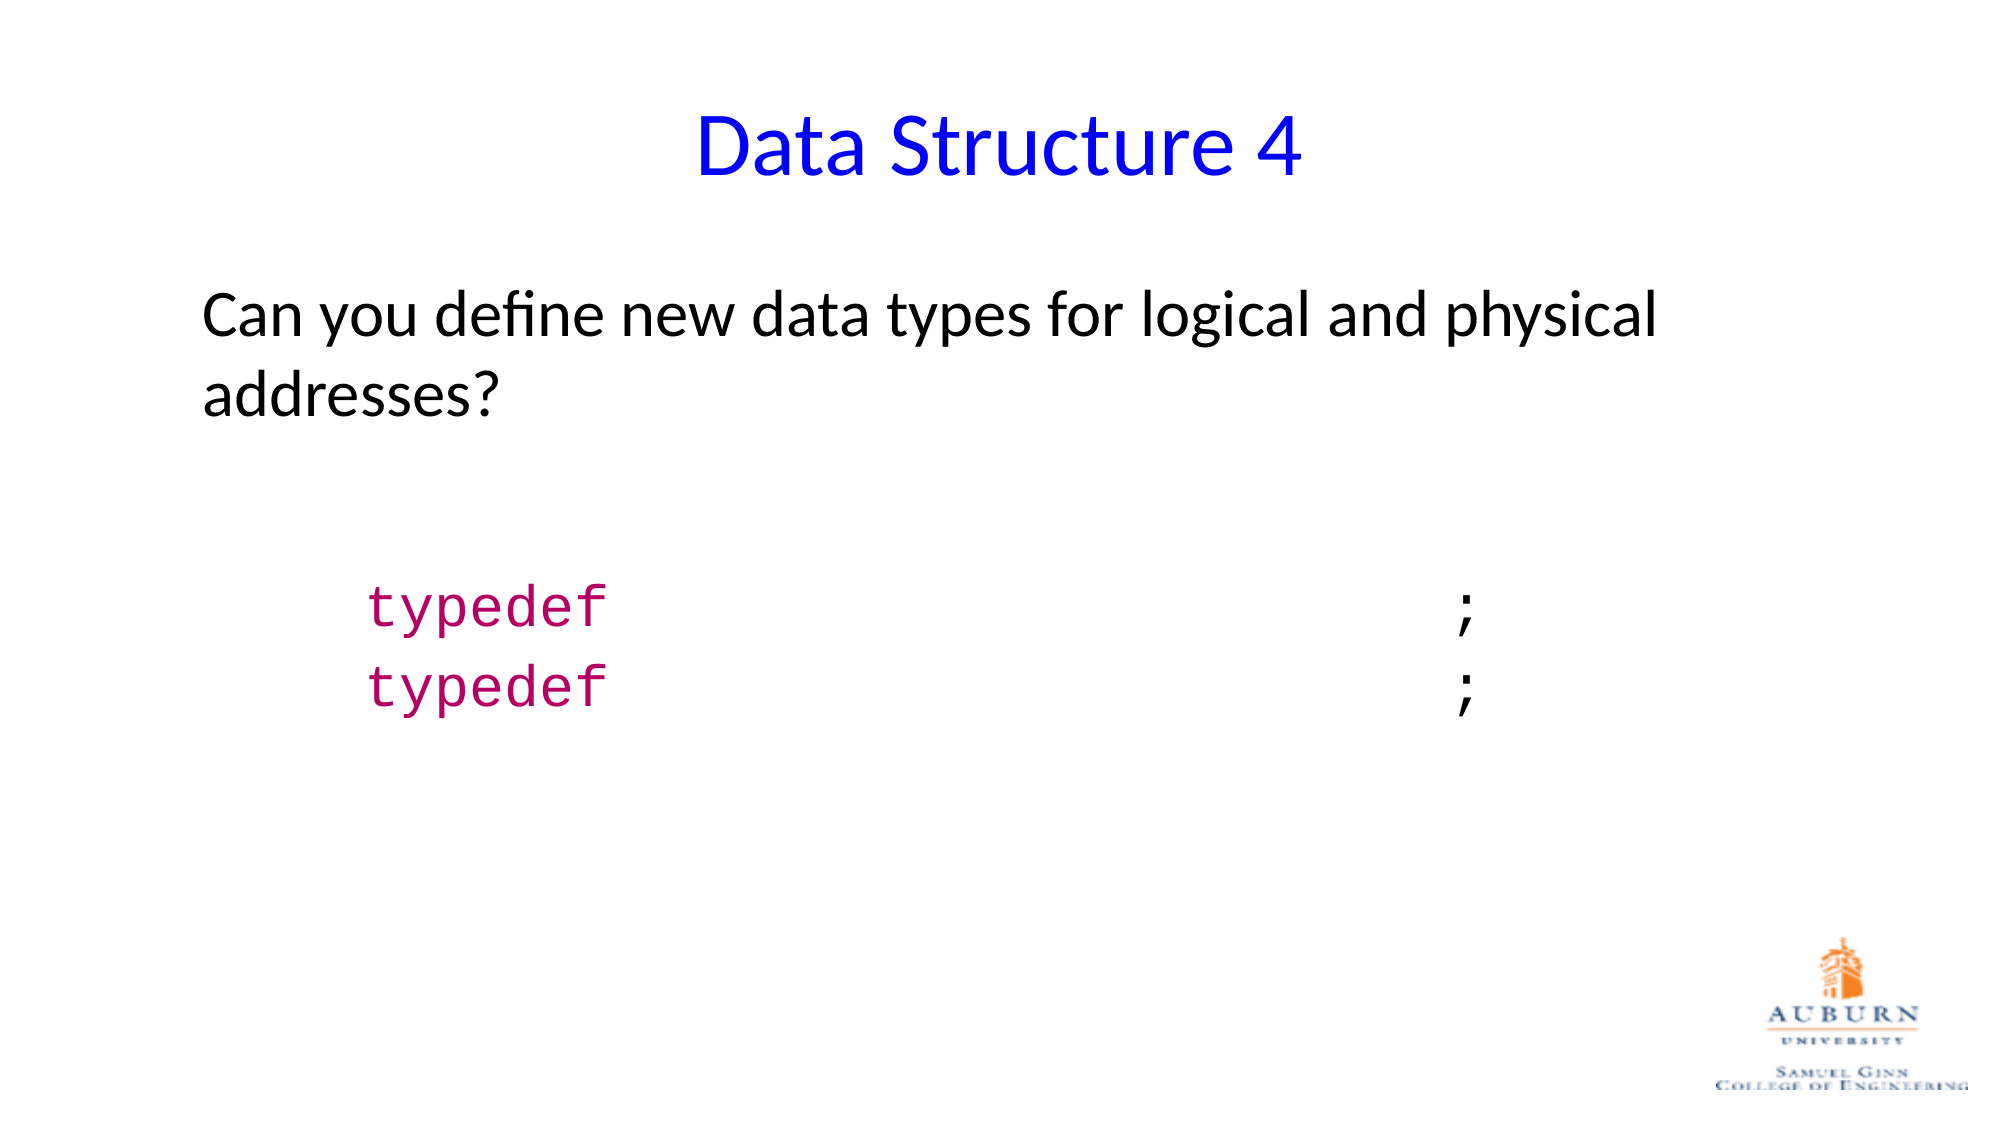

# Data Structure 4
Can you define new data types for logical and physical addresses?
typedef unsigned int laddress_t;
typedef unsigned int paddress_t;